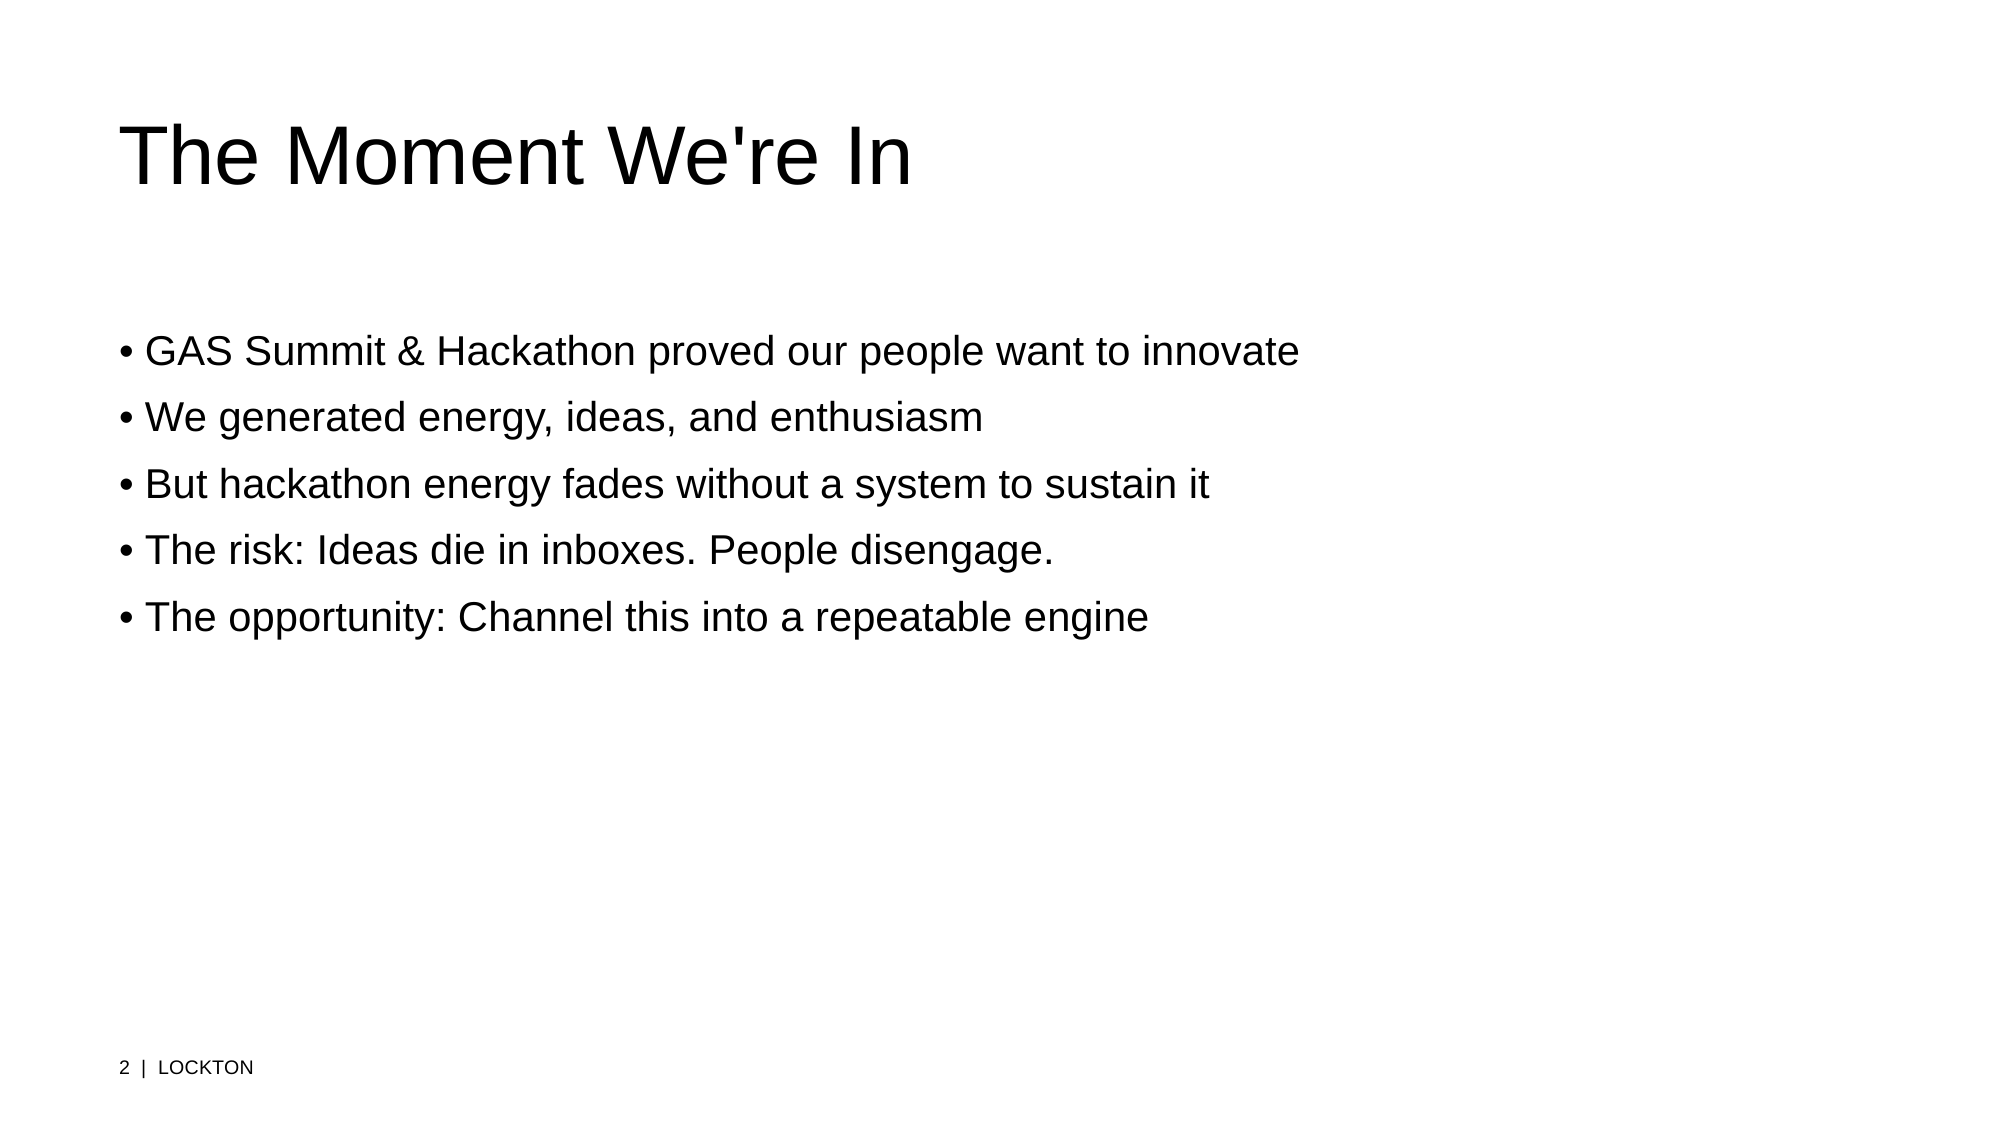

# The Moment We're In
• GAS Summit & Hackathon proved our people want to innovate
• We generated energy, ideas, and enthusiasm
• But hackathon energy fades without a system to sustain it
• The risk: Ideas die in inboxes. People disengage.
• The opportunity: Channel this into a repeatable engine